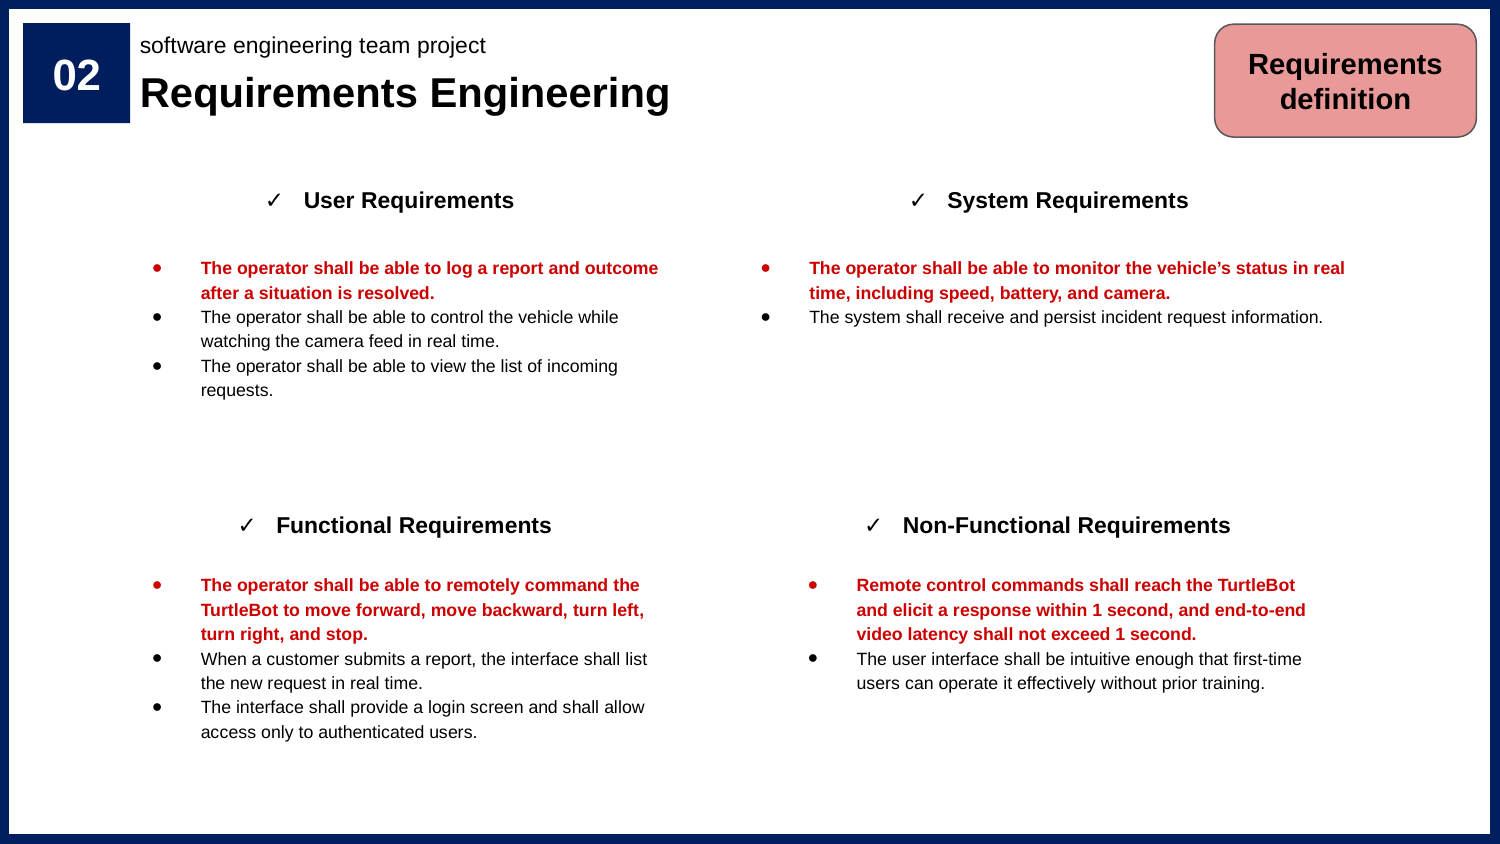

software engineering team project
Requirements
definition
# Requirements Engineering
02
✓   User Requirements
✓   System Requirements
The operator shall be able to log a report and outcome after a situation is resolved.
The operator shall be able to control the vehicle while watching the camera feed in real time.
The operator shall be able to view the list of incoming requests.

The operator shall be able to monitor the vehicle’s status in real time, including speed, battery, and camera.
The system shall receive and persist incident request information.

✓   Functional Requirements
✓   Non-Functional Requirements
The operator shall be able to remotely command the TurtleBot to move forward, move backward, turn left, turn right, and stop.
When a customer submits a report, the interface shall list the new request in real time.
The interface shall provide a login screen and shall allow access only to authenticated users.

Remote control commands shall reach the TurtleBot and elicit a response within 1 second, and end-to-end video latency shall not exceed 1 second.
The user interface shall be intuitive enough that first-time users can operate it effectively without prior training.